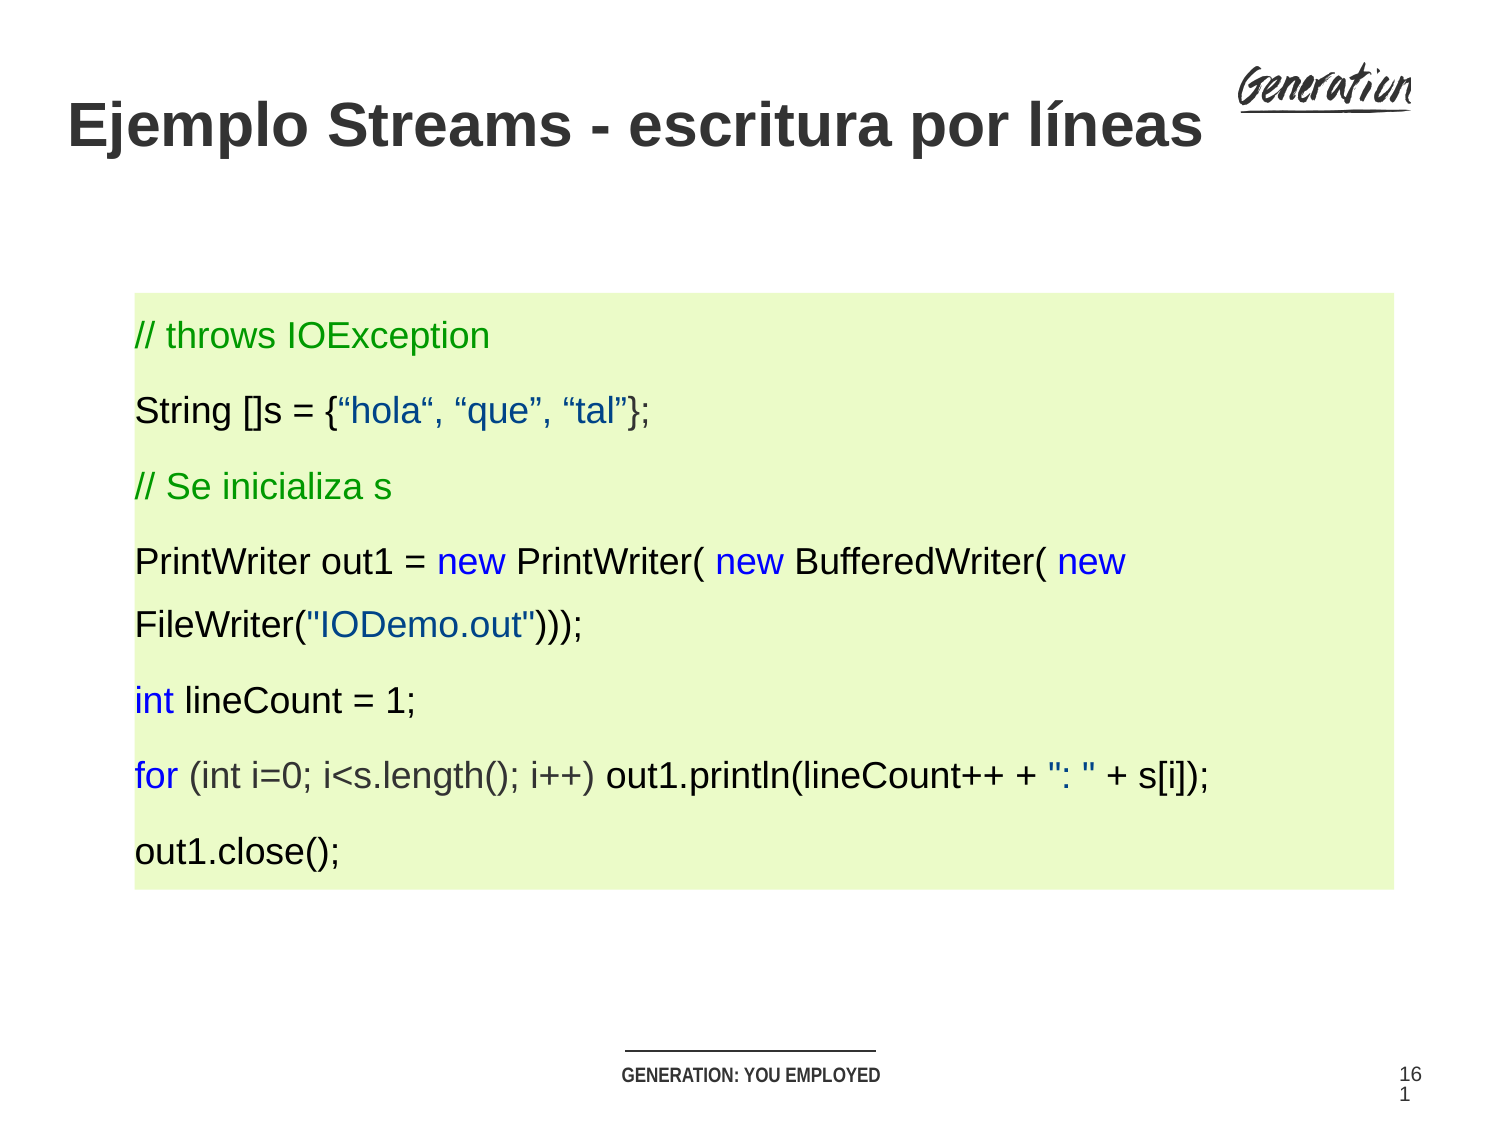

Ejemplo Streams - escritura por líneas
// throws IOException
String []s = {“hola“, “que”, “tal”};
// Se inicializa s
PrintWriter out1 = new PrintWriter( new BufferedWriter( new FileWriter("IODemo.out")));
int lineCount = 1;
for (int i=0; i<s.length(); i++) out1.println(lineCount++ + ": " + s[i]);
out1.close();